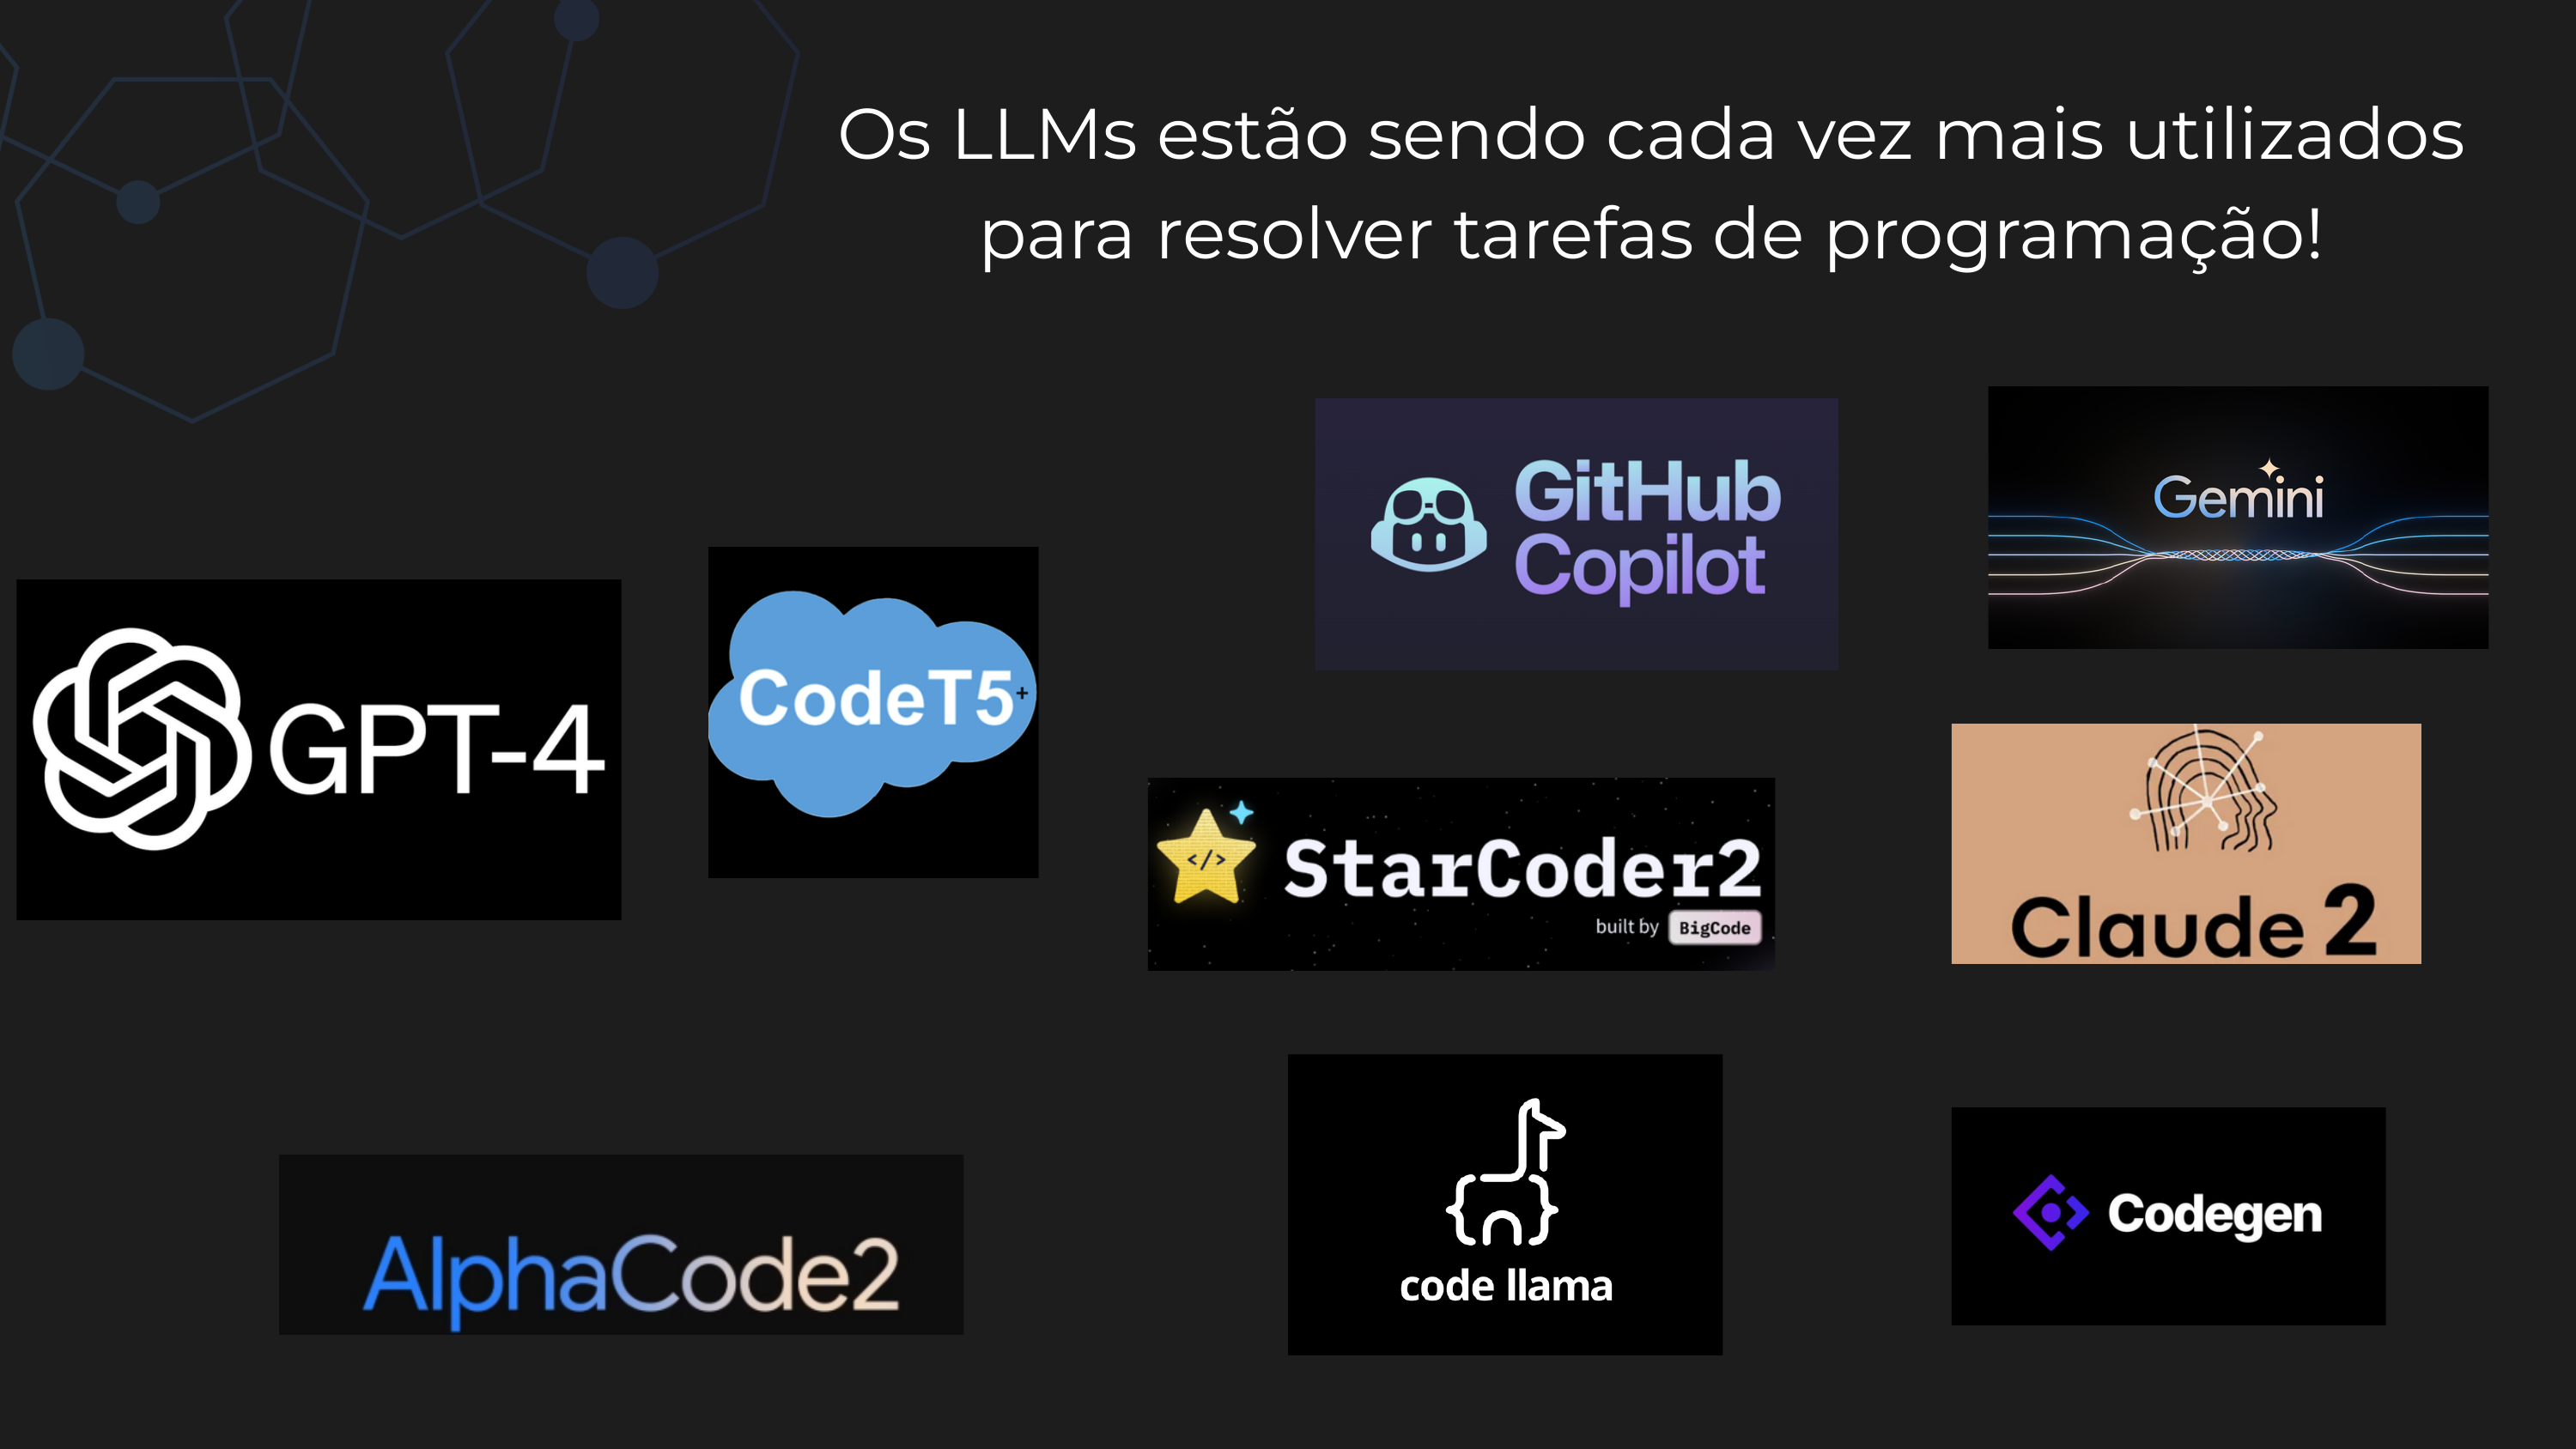

Os LLMs estão sendo cada vez mais utilizados para resolver tarefas de programação!